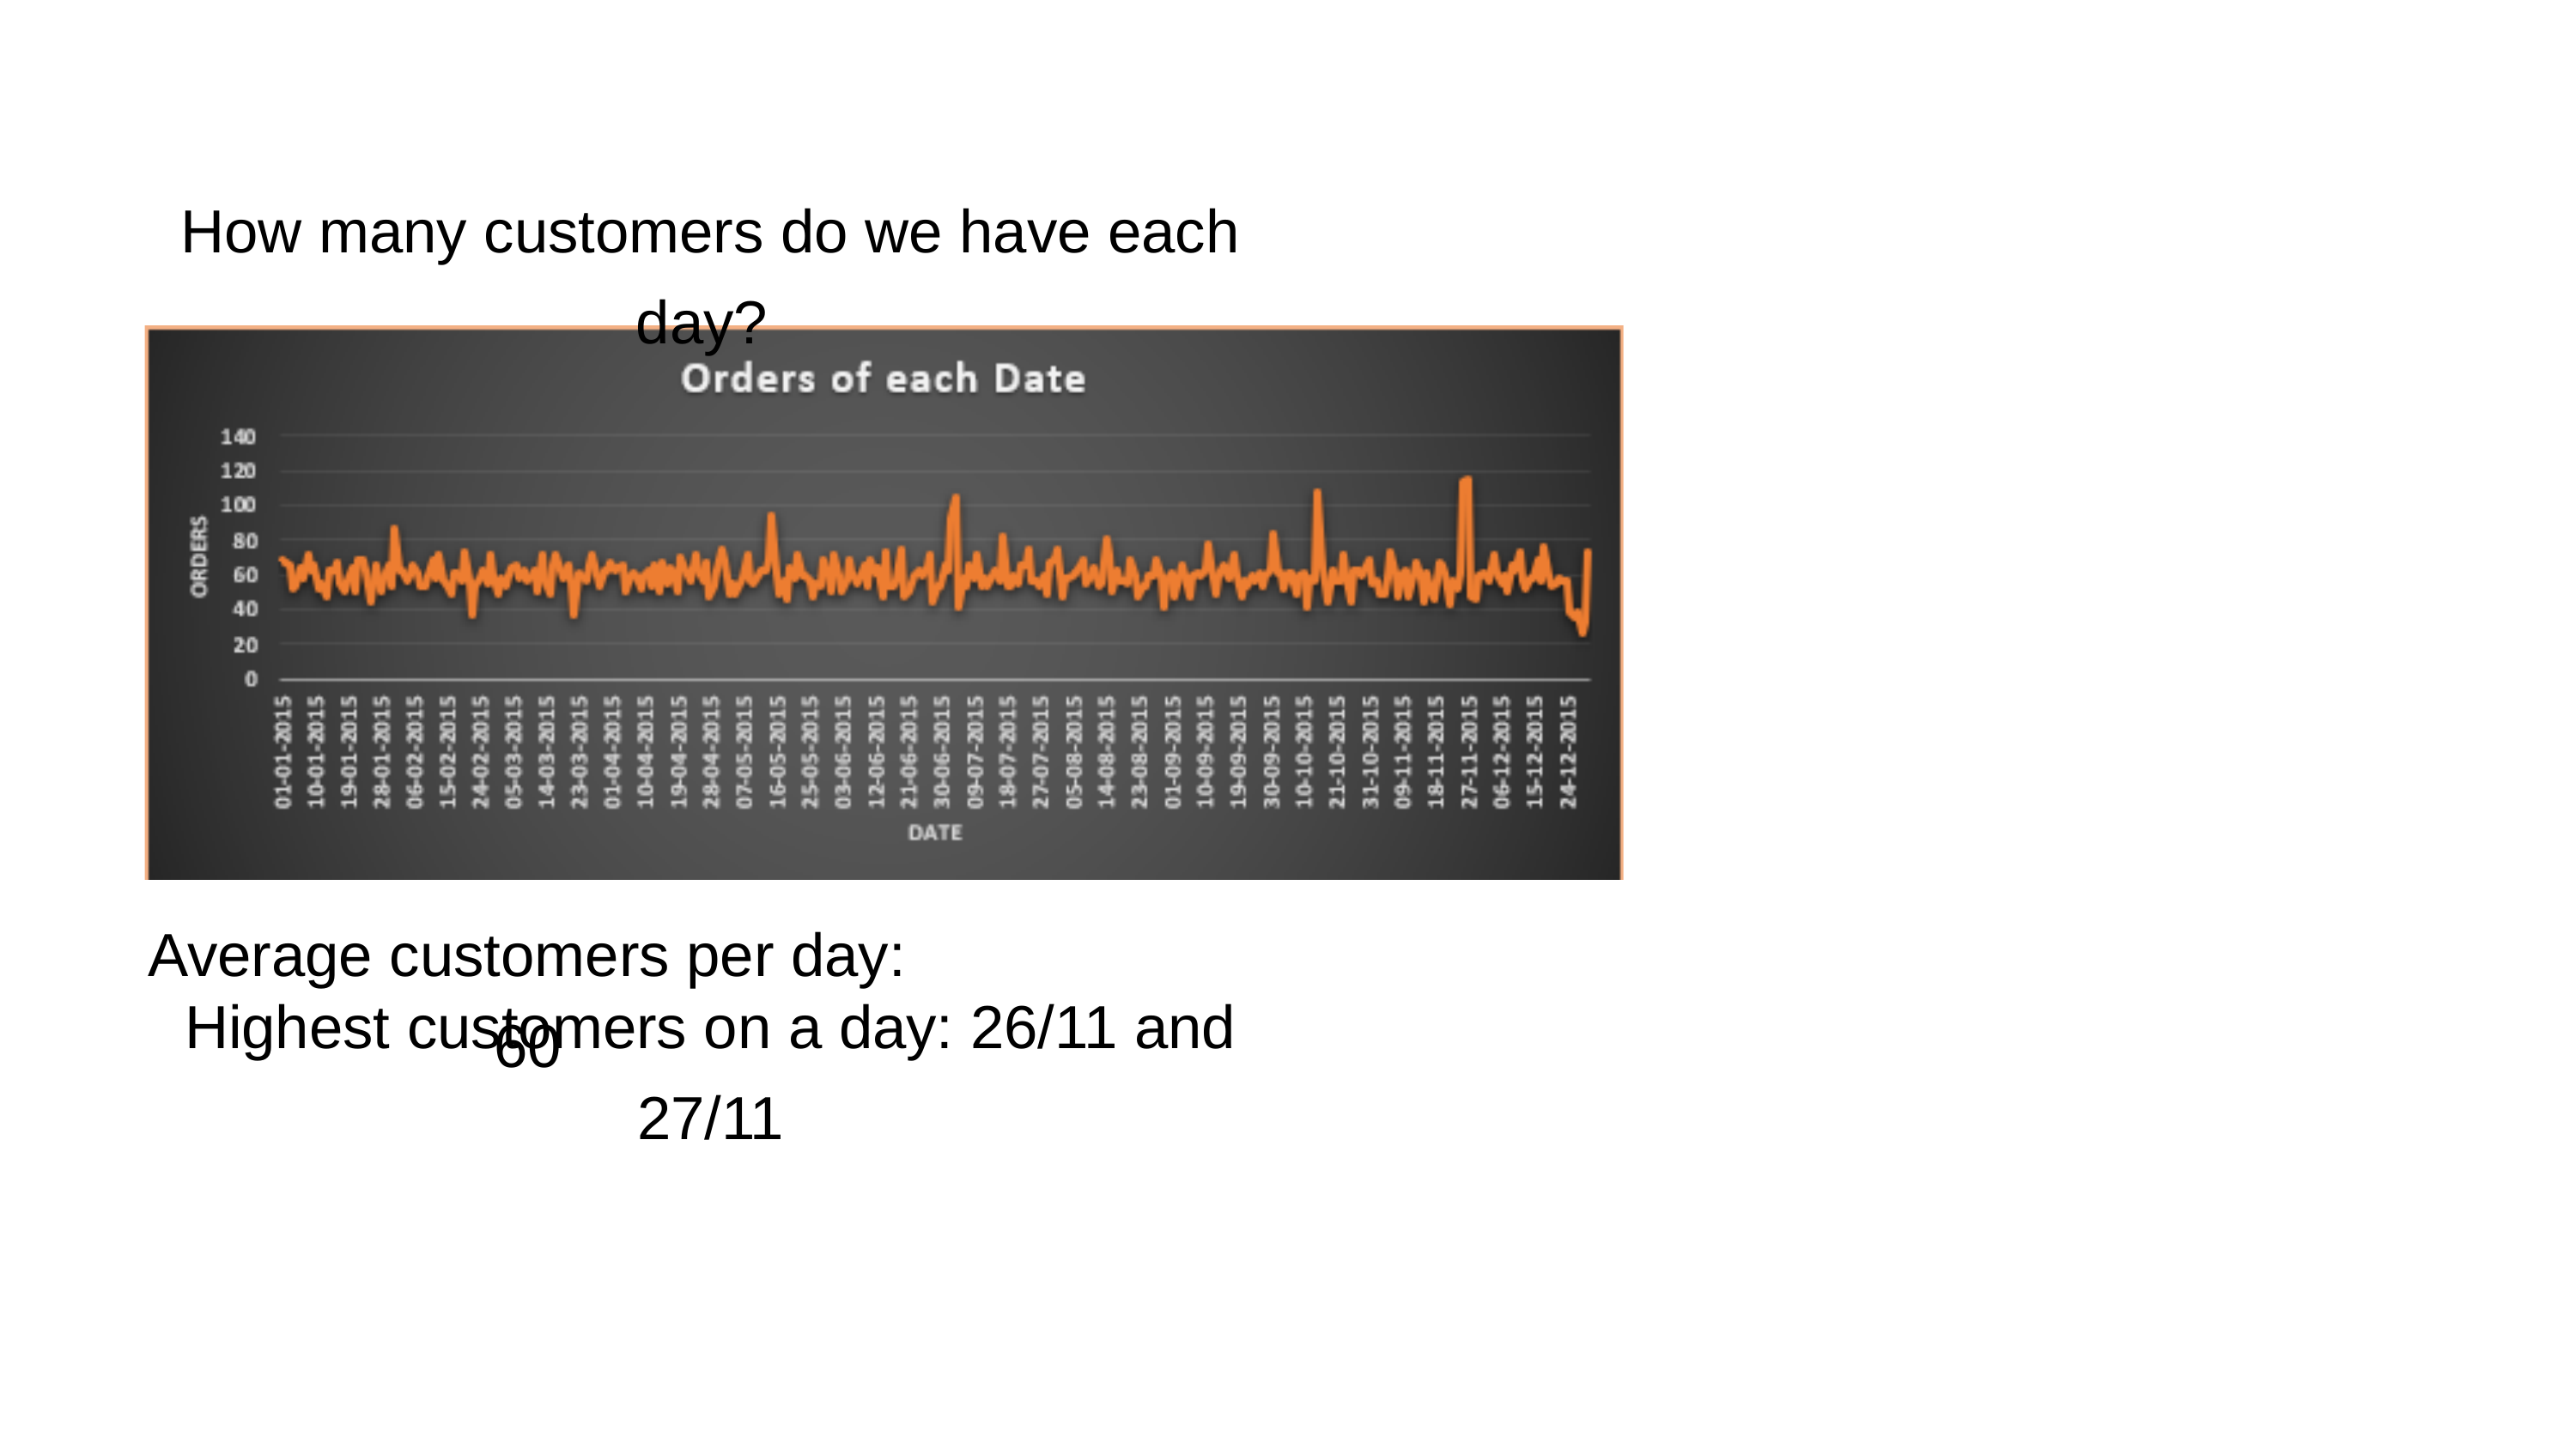

How many customers do we have each day?

Average customers per day: 60
Highest customers on a day: 26/11 and 27/11